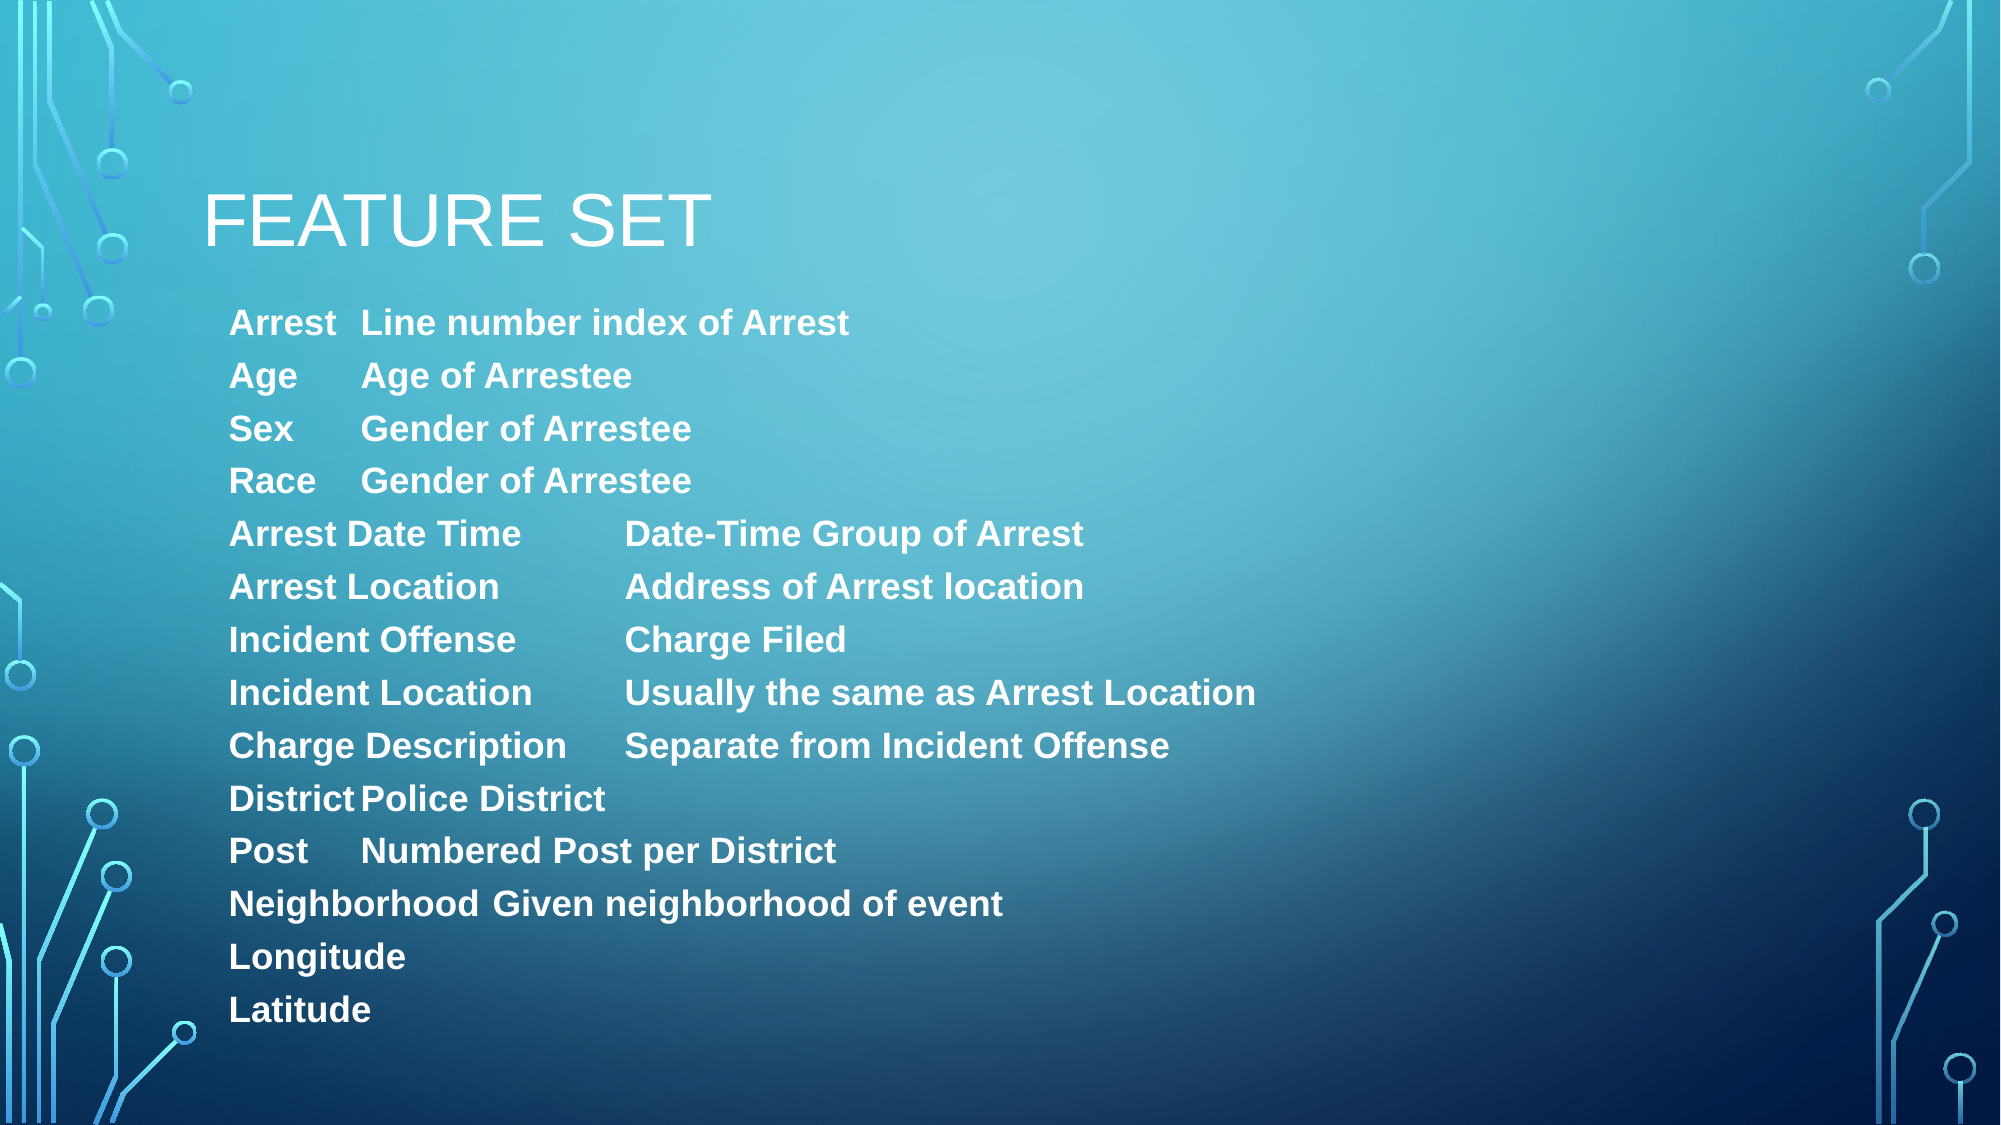

# Feature SET
Arrest			Line number index of Arrest
Age			Age of Arrestee
Sex			Gender of Arrestee
Race			Gender of Arrestee
Arrest Date Time		Date-Time Group of Arrest
Arrest Location		Address of Arrest location
Incident Offense		Charge Filed
Incident Location  		Usually the same as Arrest Location
Charge Description 	Separate from Incident Offense
District			Police District
Post			Numbered Post per District
Neighborhood		Given neighborhood of event
Longitude
Latitude